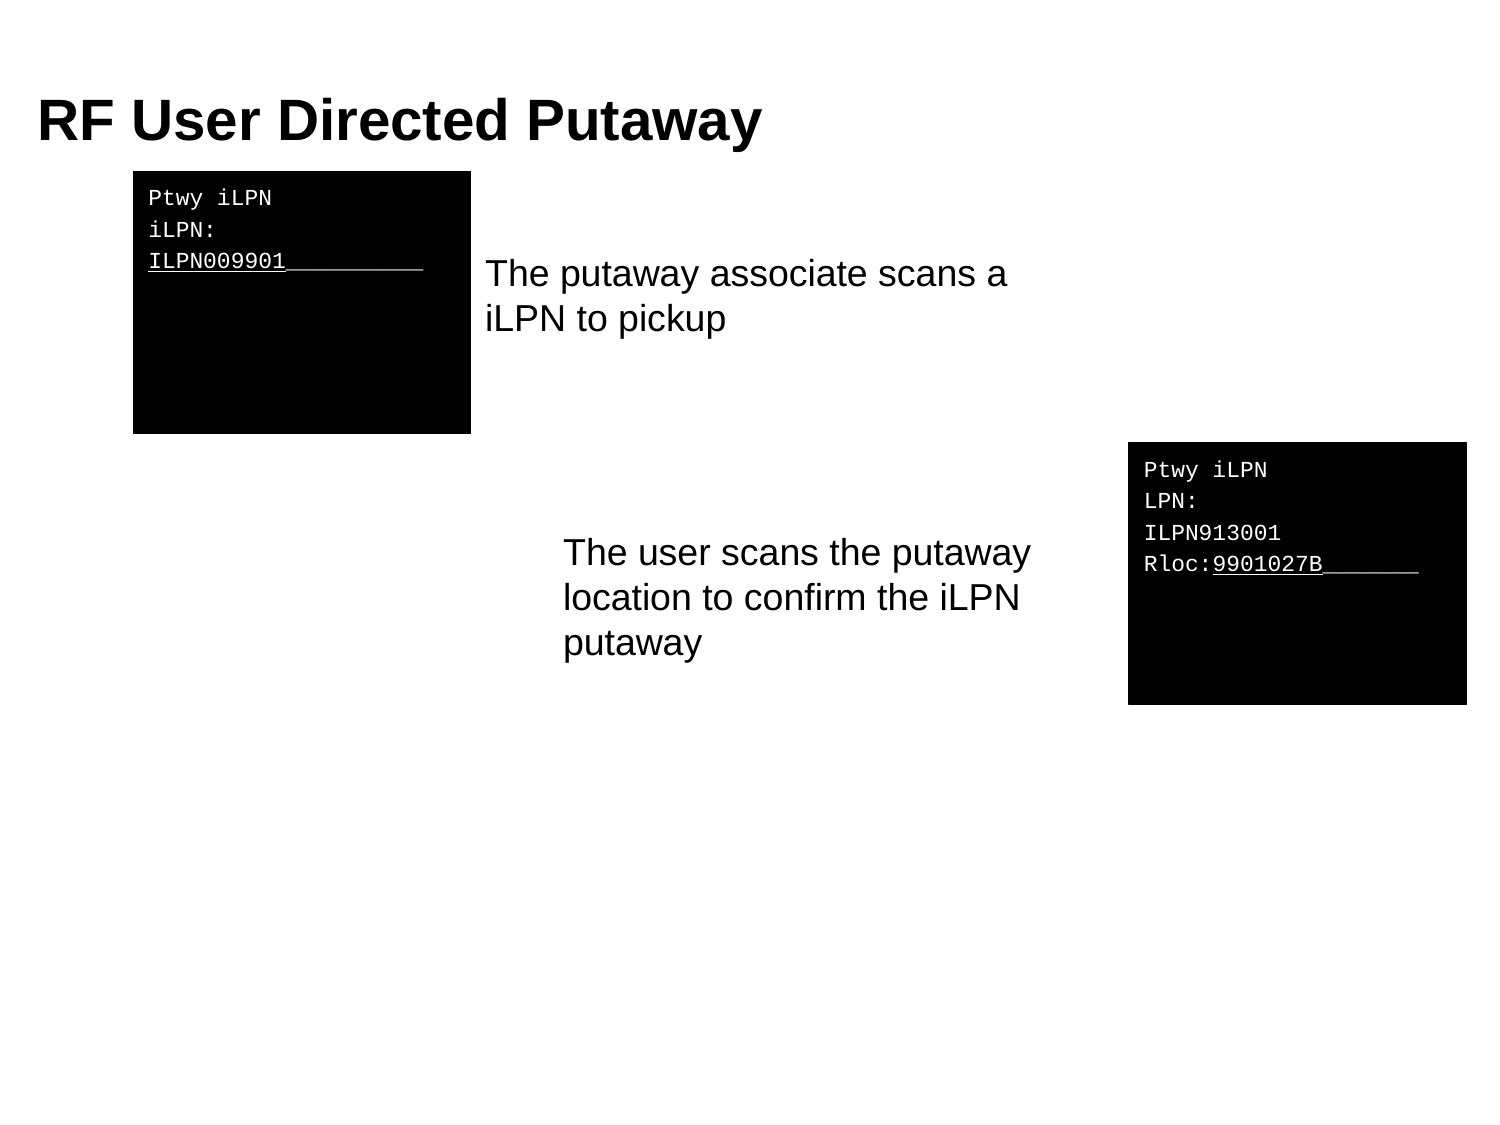

# RF User Directed Putaway
Ptwy iLPN
iLPN:
ILPN009901__________
The putaway associate scans a iLPN to pickup
Ptwy iLPN
LPN:
ILPN913001
Rloc:9901027B_______
The user scans the putaway location to confirm the iLPN putaway